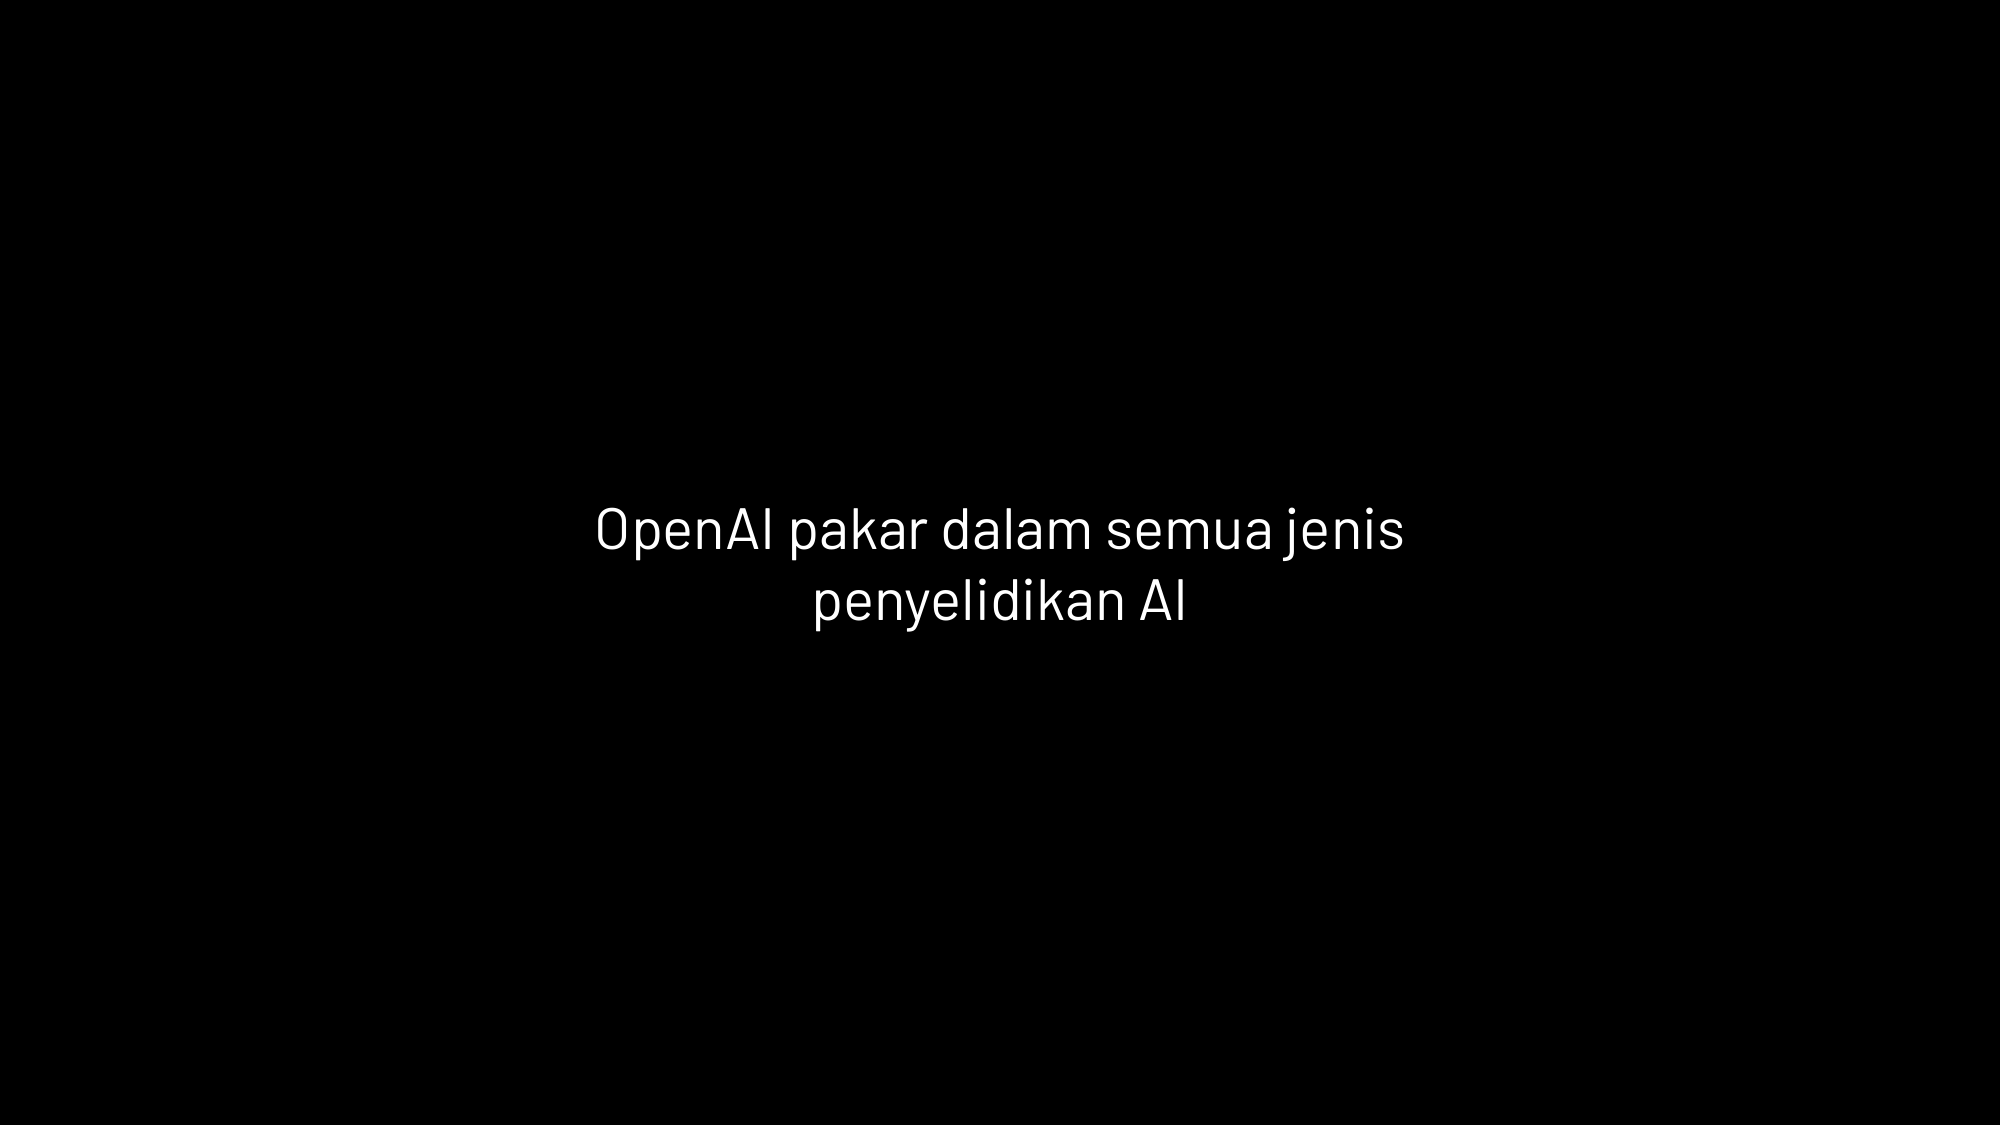

OpenAI pakar dalam semua jenis penyelidikan AI
This evil big tech company has invested 13 billion USD into OpenAI